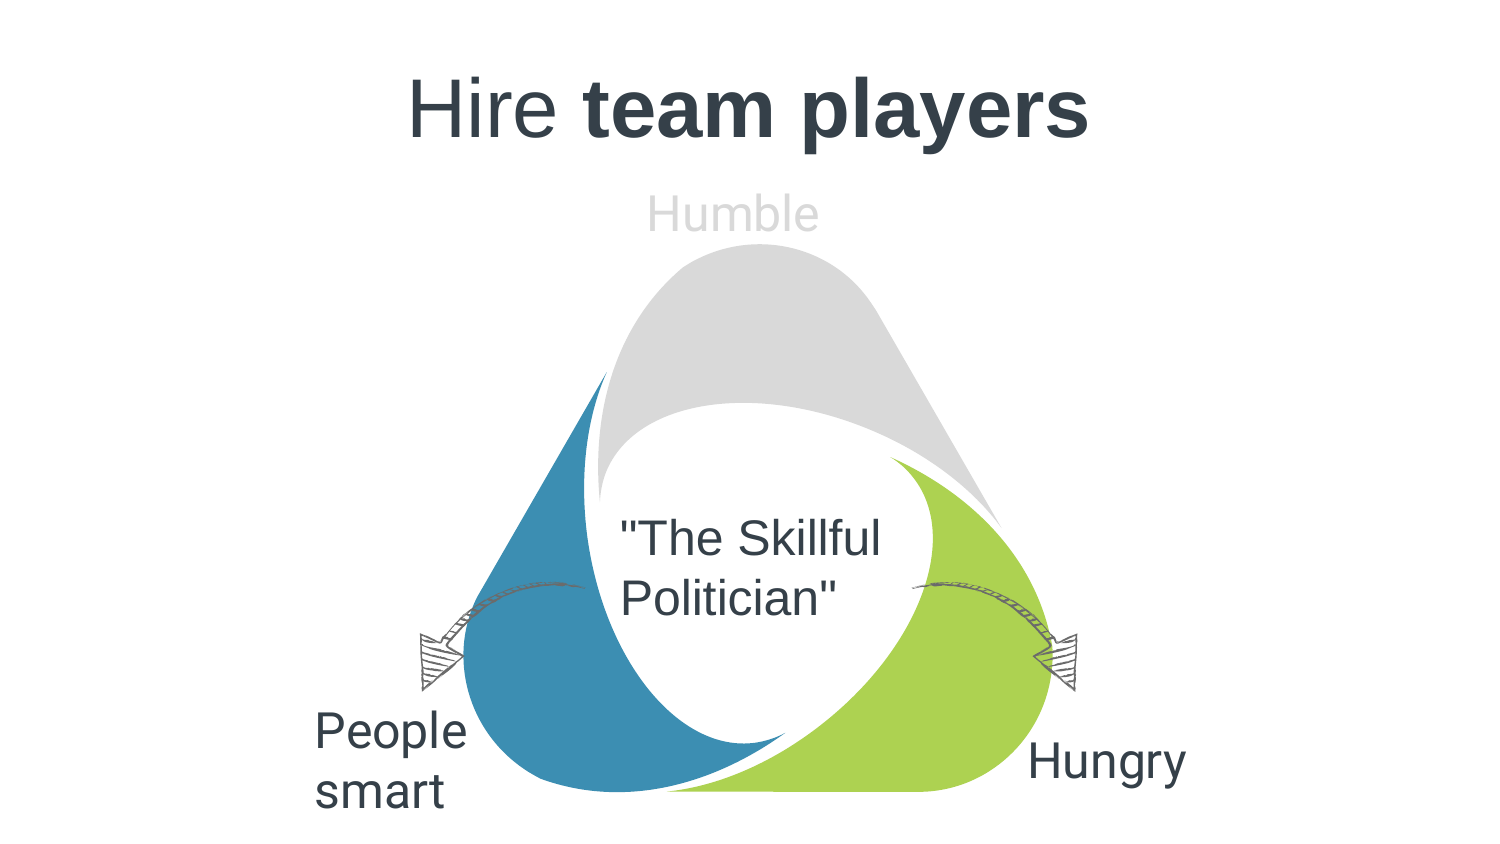

# Hire team players
Humble

"The Skillful Politician"

People smart
Hungry